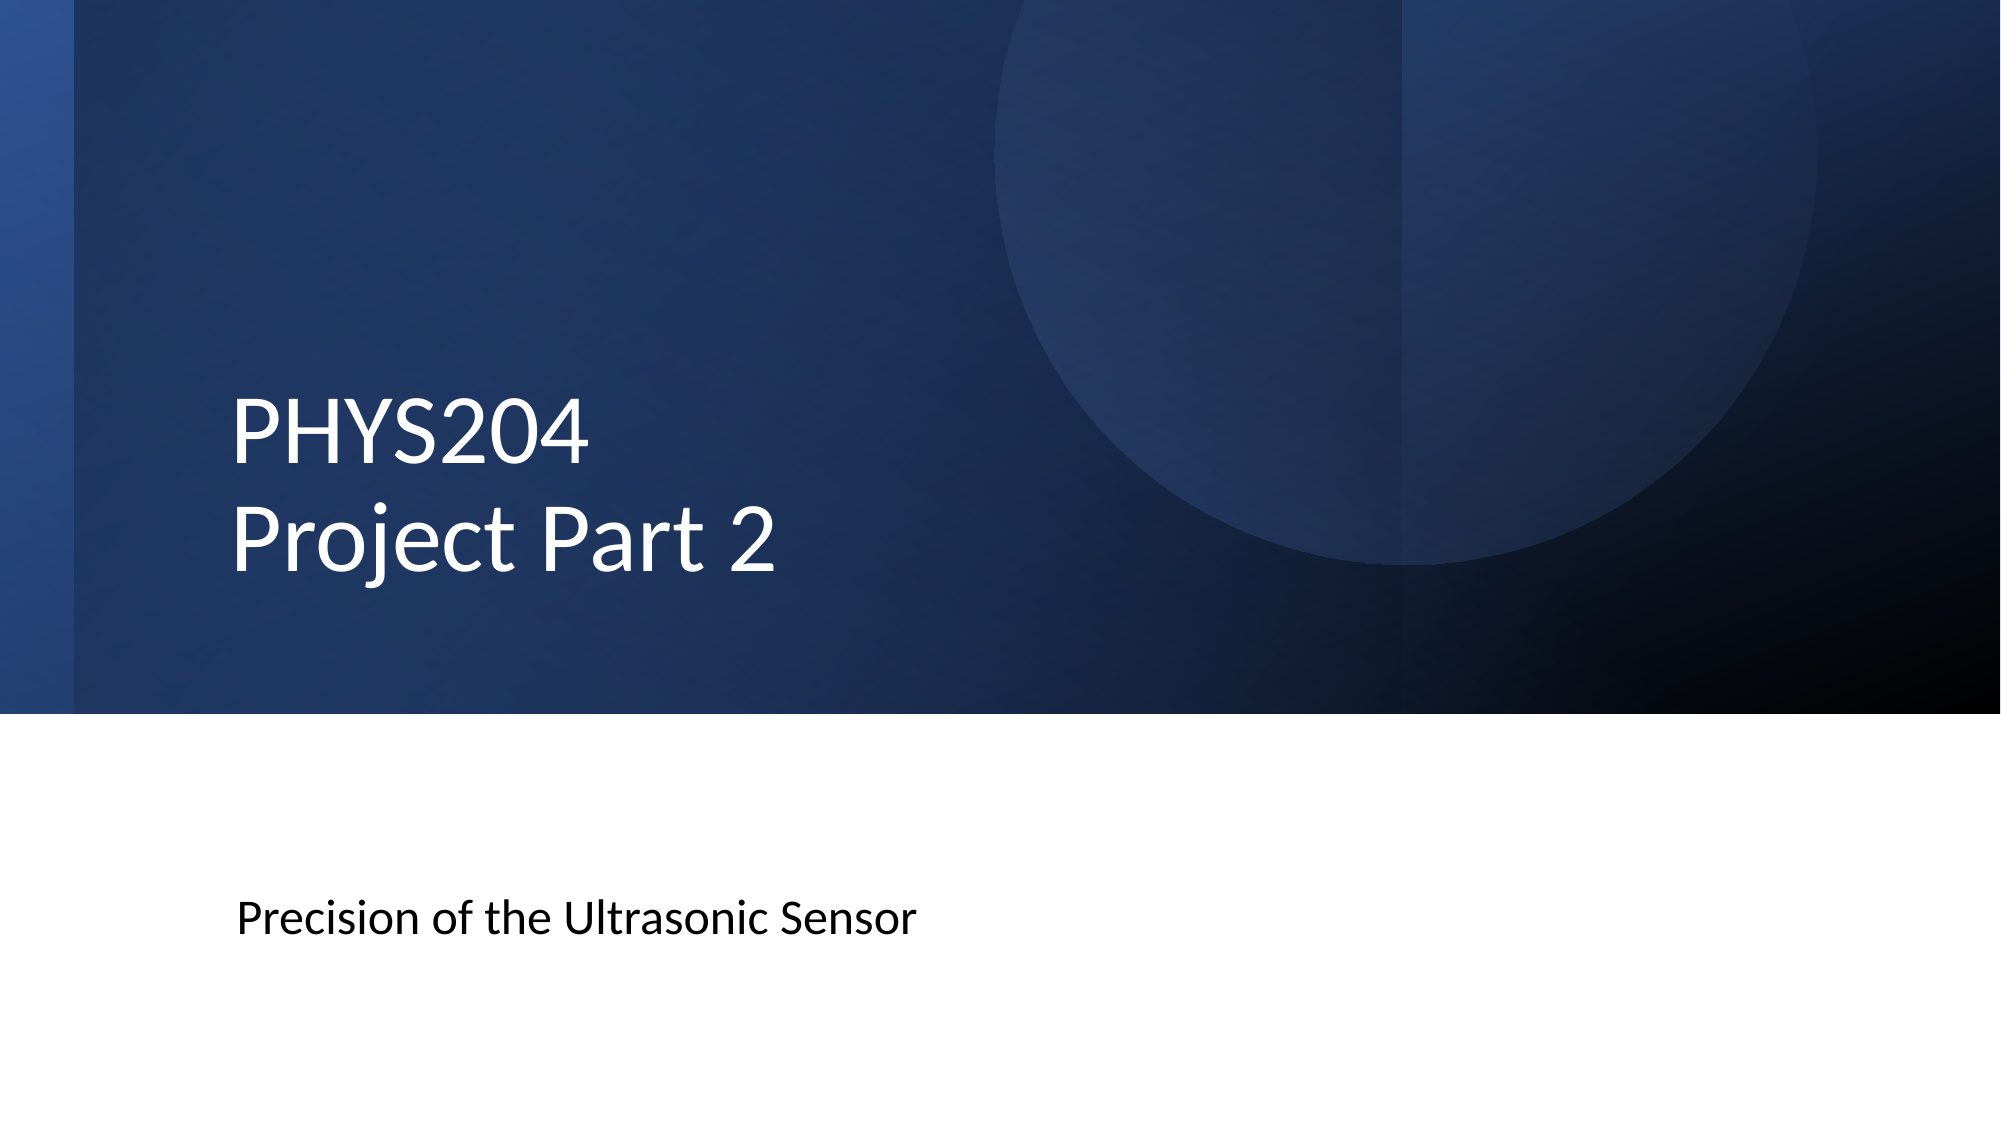

# PHYS204 Project Part 2
Precision of the Ultrasonic Sensor